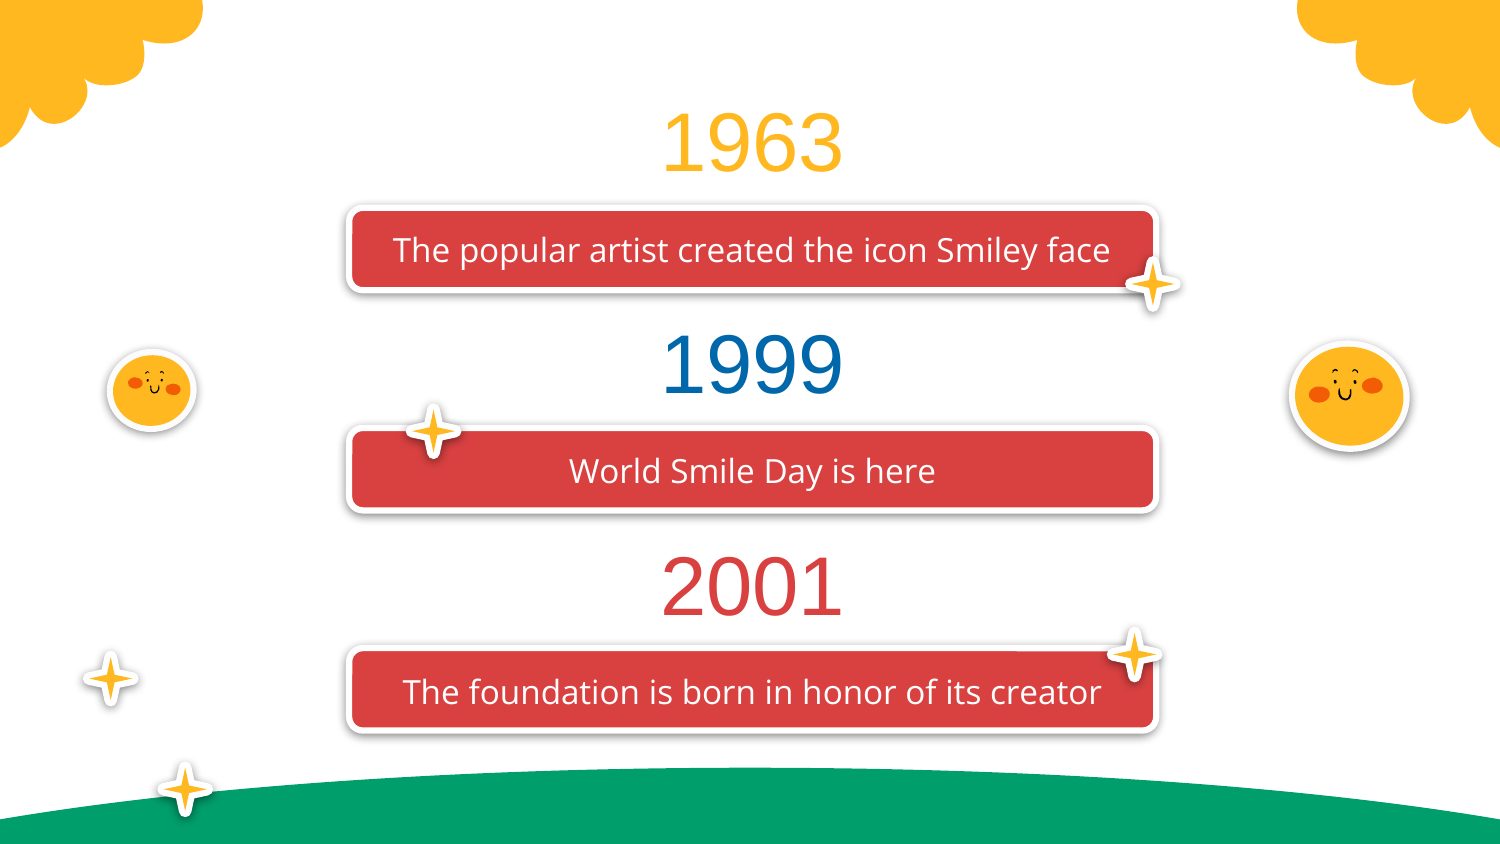

1963

The popular artist created the icon Smiley face

# 1999

World Smile Day is here
2001

The foundation is born in honor of its creator